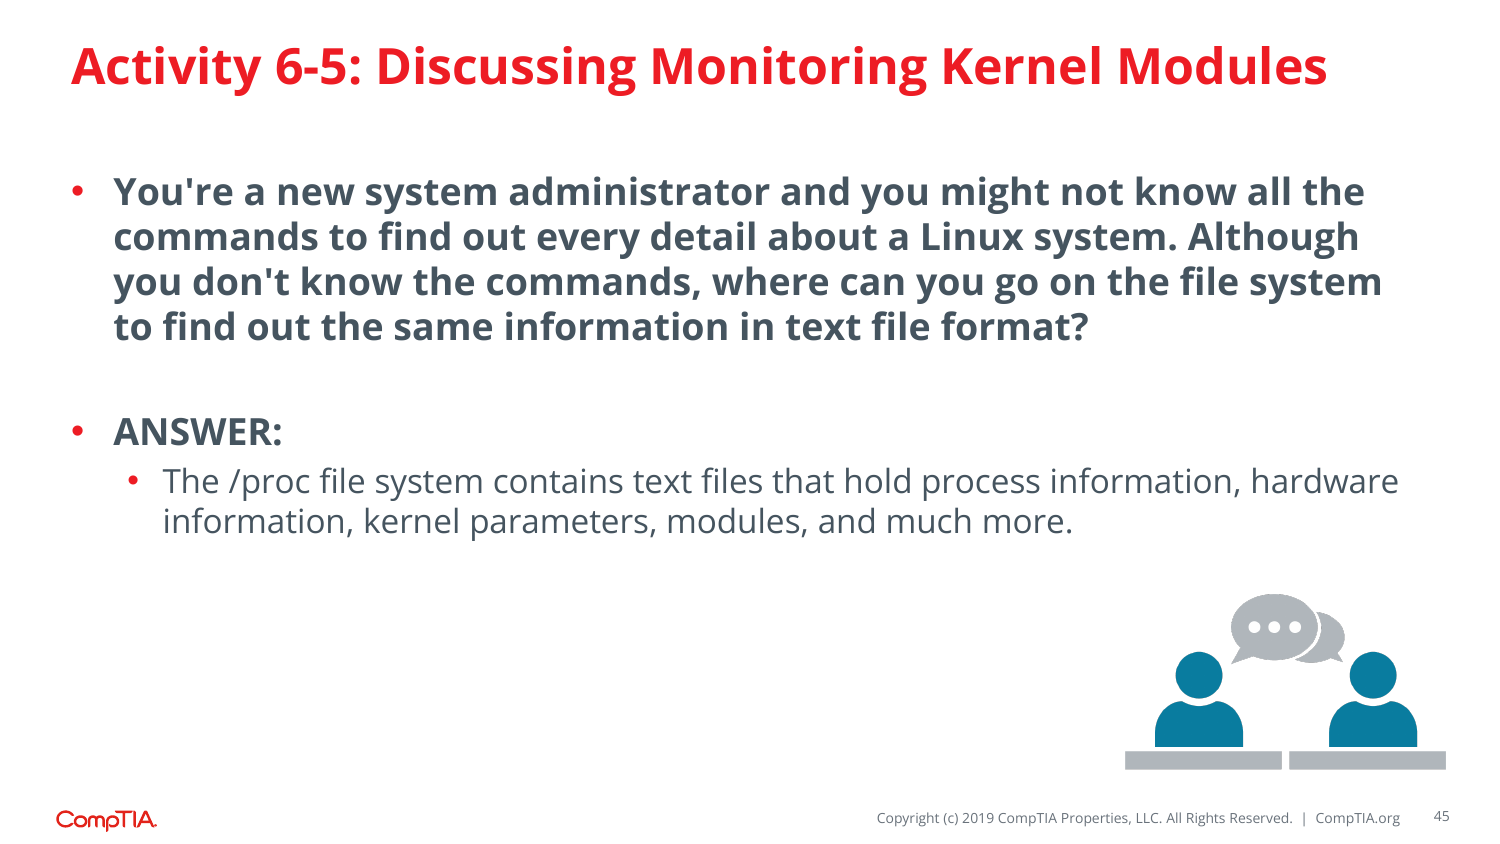

# Activity 6-5: Discussing Monitoring Kernel Modules
You're a new system administrator and you might not know all the commands to find out every detail about a Linux system. Although you don't know the commands, where can you go on the file system to find out the same information in text file format?

ANSWER:
The /proc file system contains text files that hold process information, hardware information, kernel parameters, modules, and much more.

45